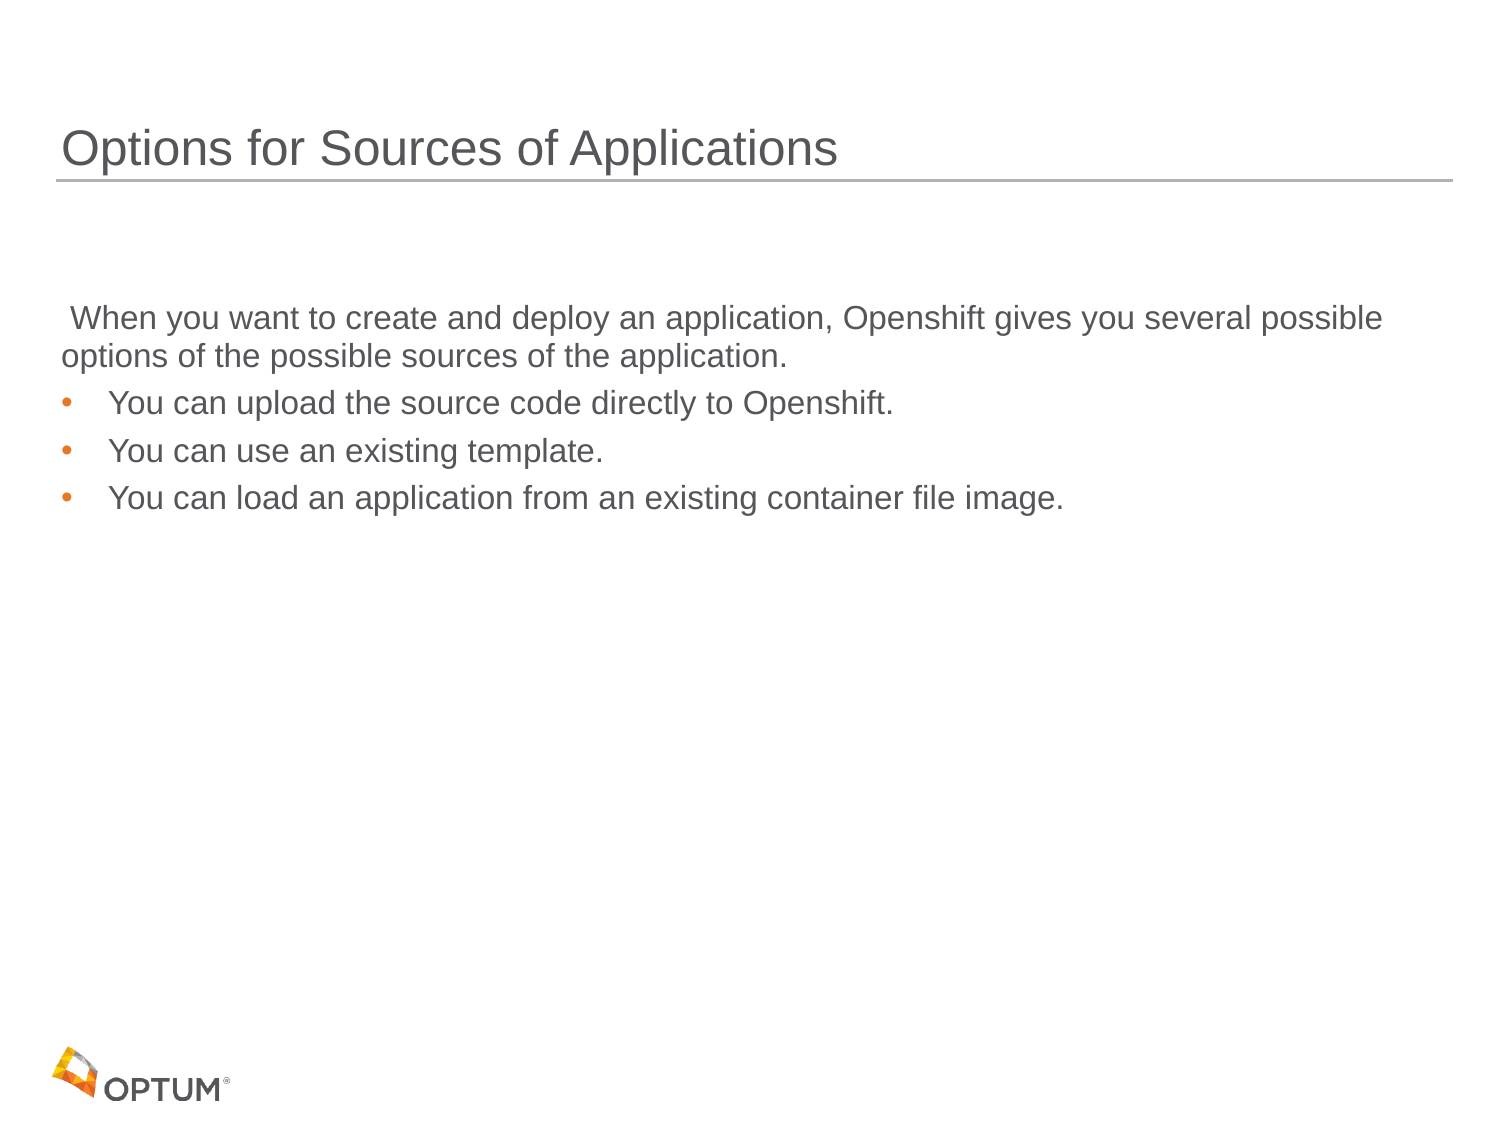

# Options for Sources of Applications
 When you want to create and deploy an application, Openshift gives you several possible options of the possible sources of the application.
 You can upload the source code directly to Openshift.
 You can use an existing template.
 You can load an application from an existing container file image.